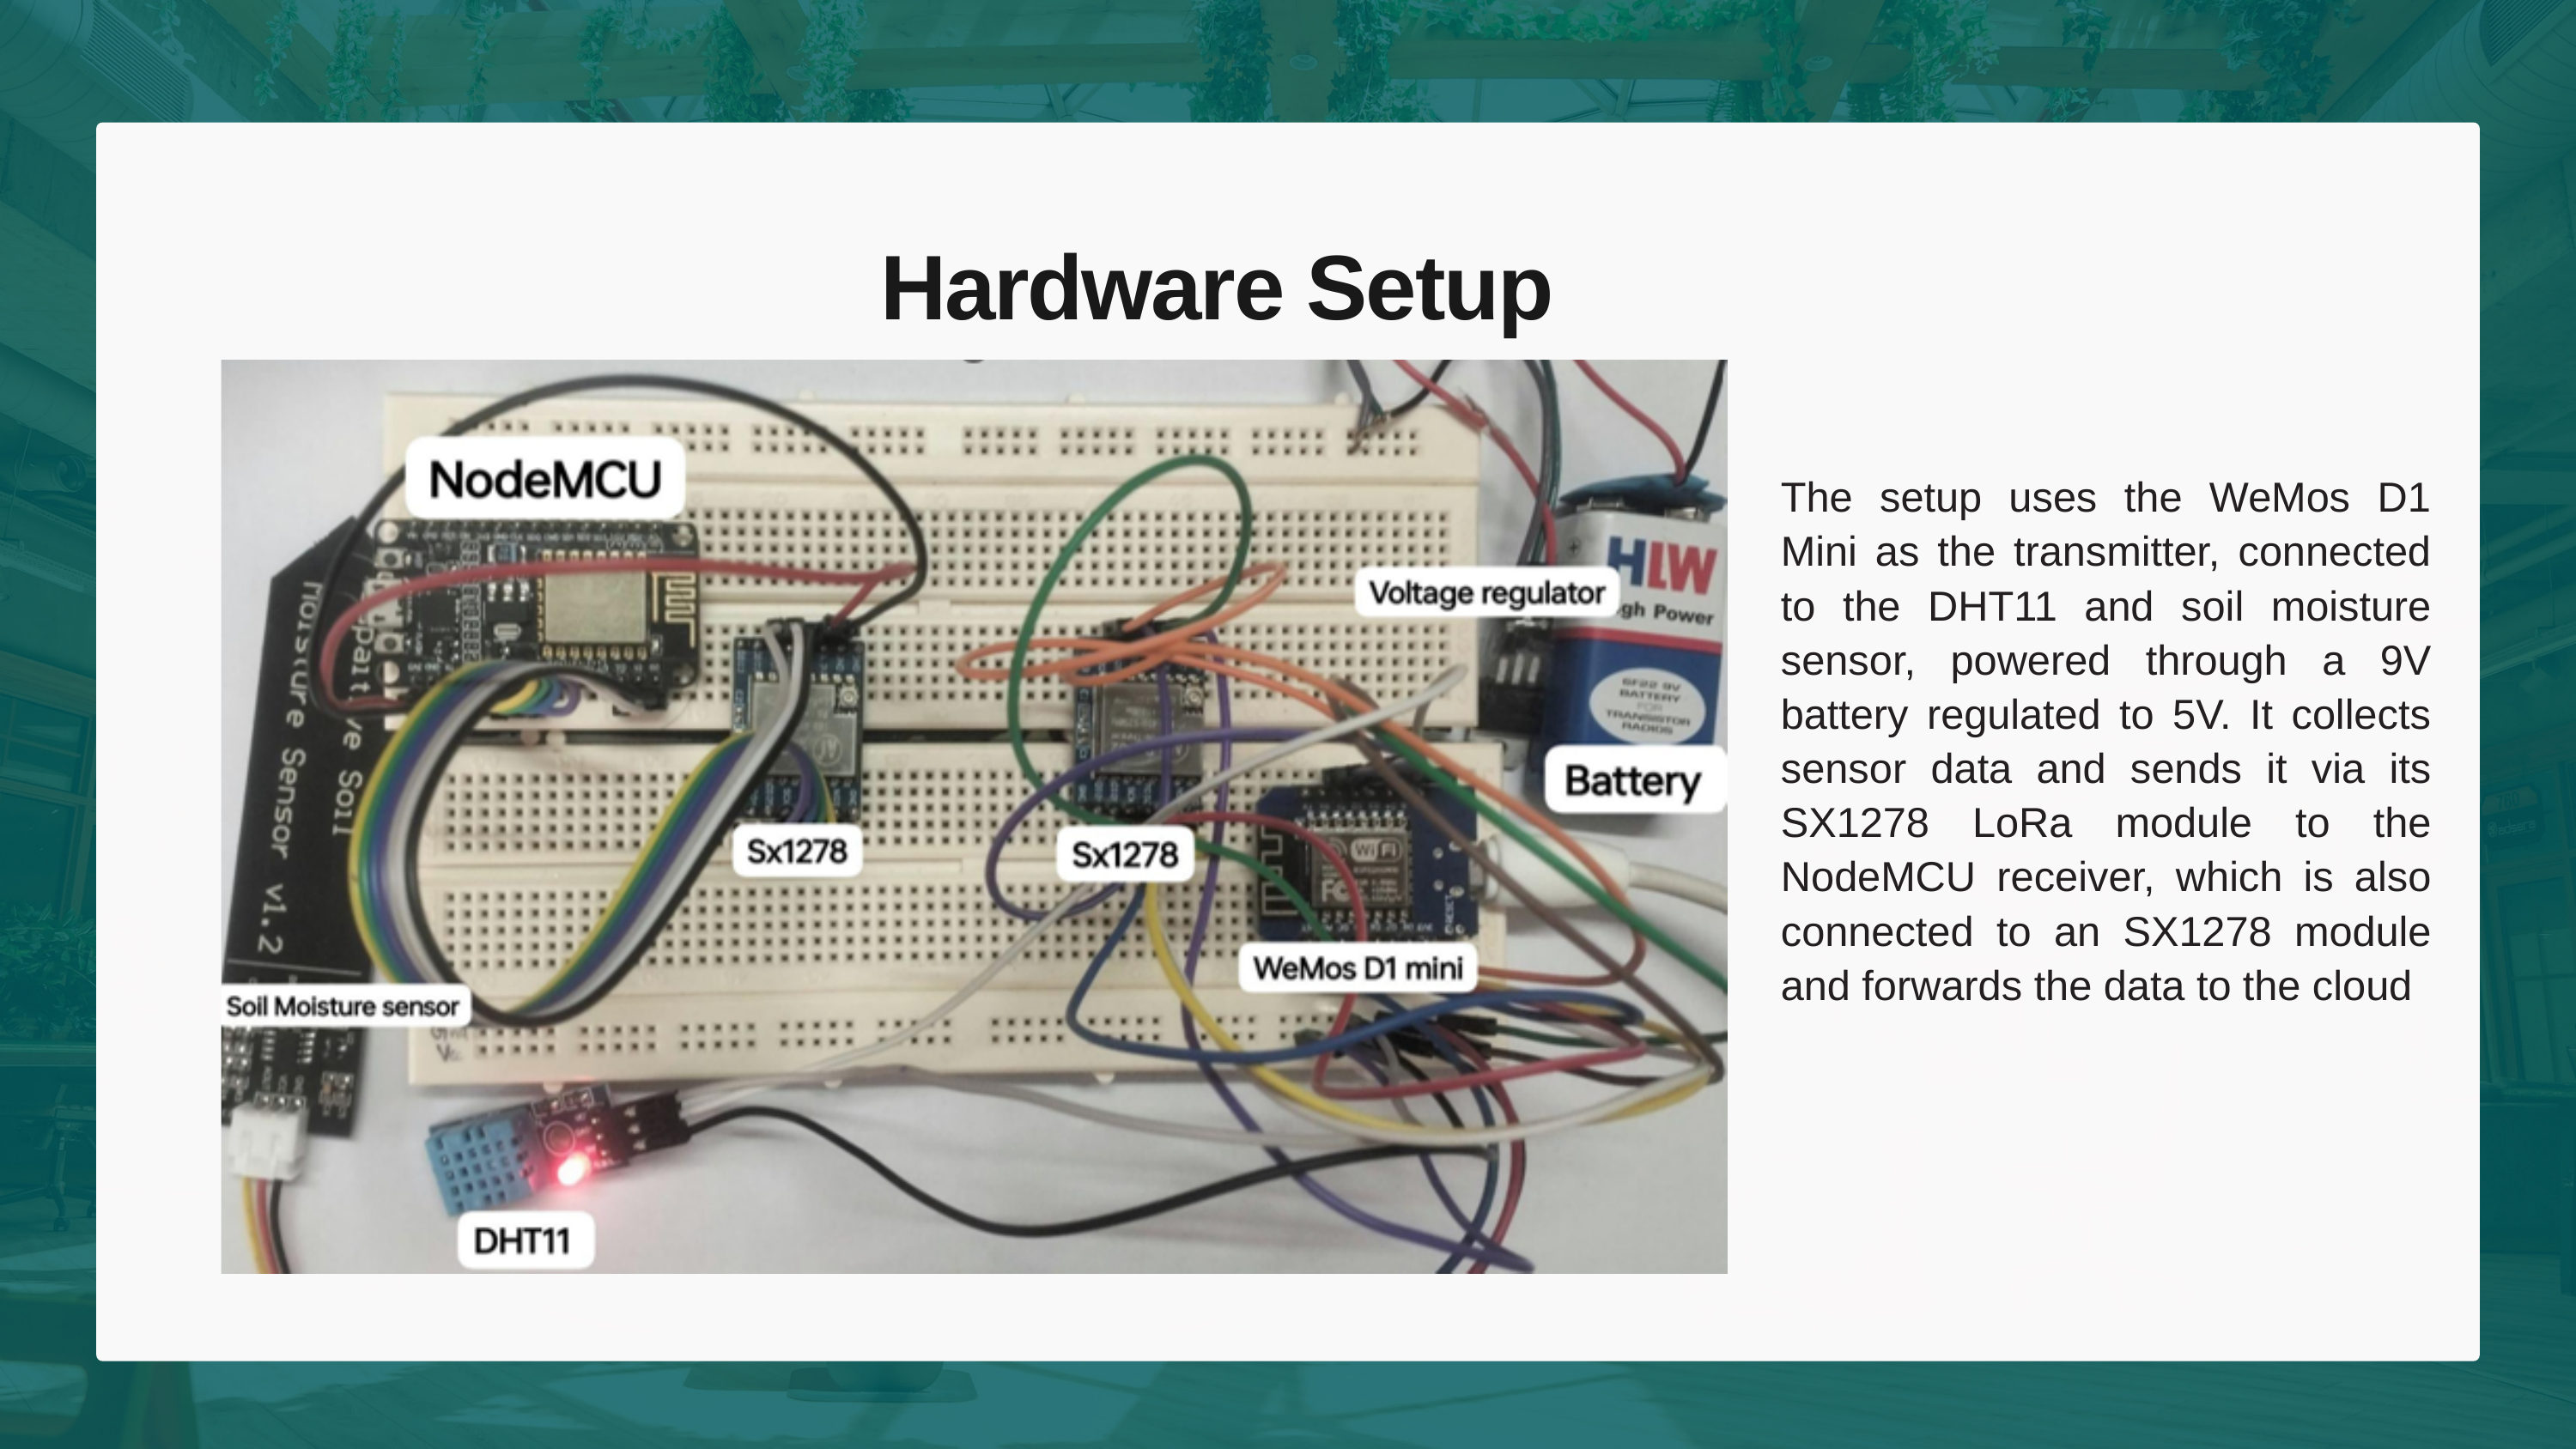

Hardware Setup

The setup uses the WeMos D1 Mini as the transmitter, connected to the DHT11 and soil moisture sensor, powered through a 9V battery regulated to 5V. It collects sensor data and sends it via its SX1278 LoRa module to the NodeMCU receiver, which is also connected to an SX1278 module and forwards the data to the cloud